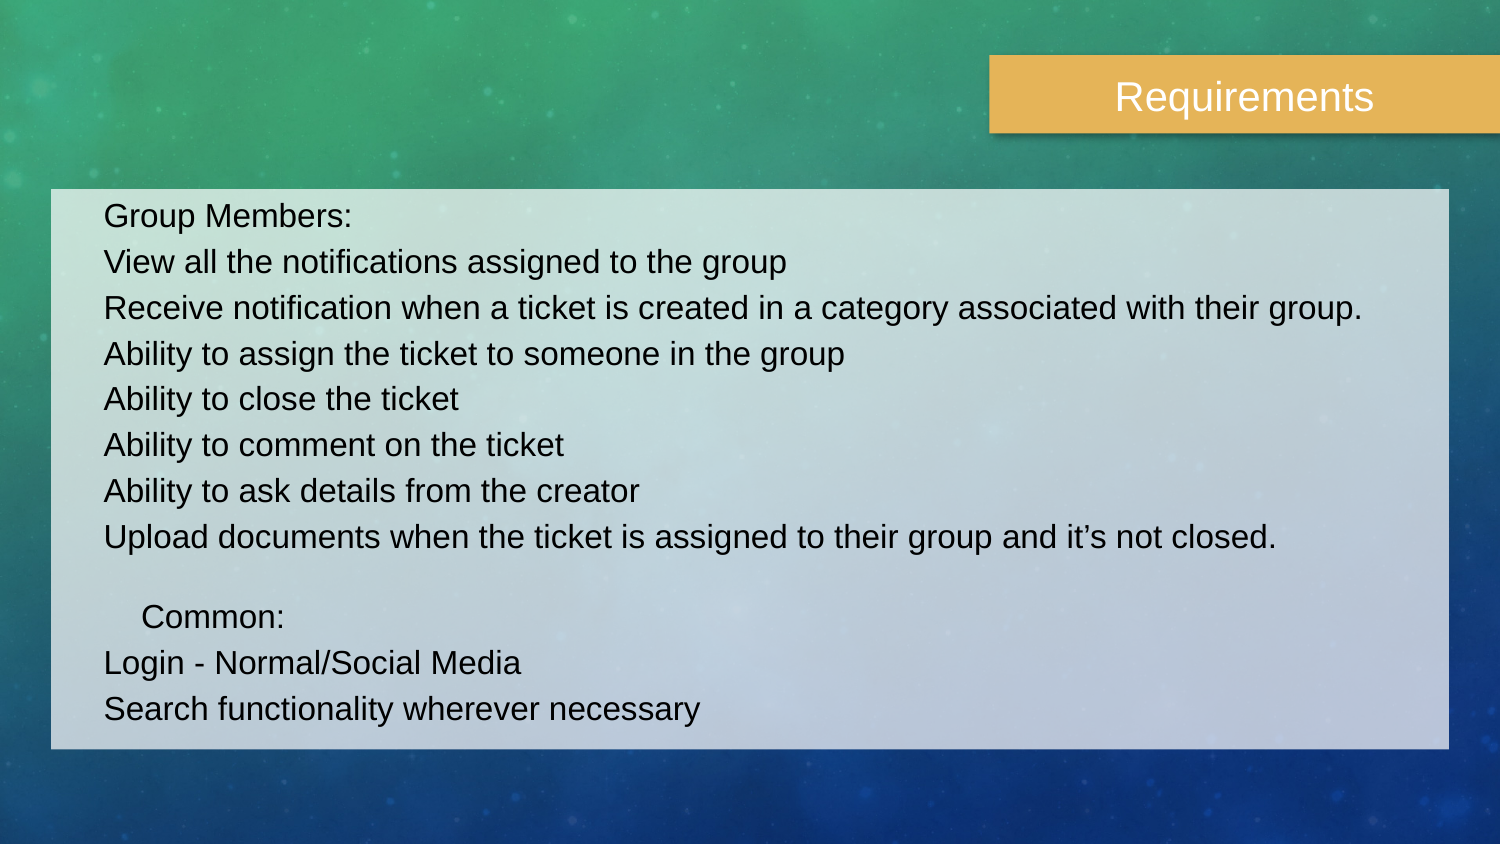

Requirements

Group Members:
View all the notifications assigned to the group
Receive notification when a ticket is created in a category associated with their group.
Ability to assign the ticket to someone in the group
Ability to close the ticket
Ability to comment on the ticket
Ability to ask details from the creator
Upload documents when the ticket is assigned to their group and it’s not closed.
Common:
Login - Normal/Social Media
Search functionality wherever necessary